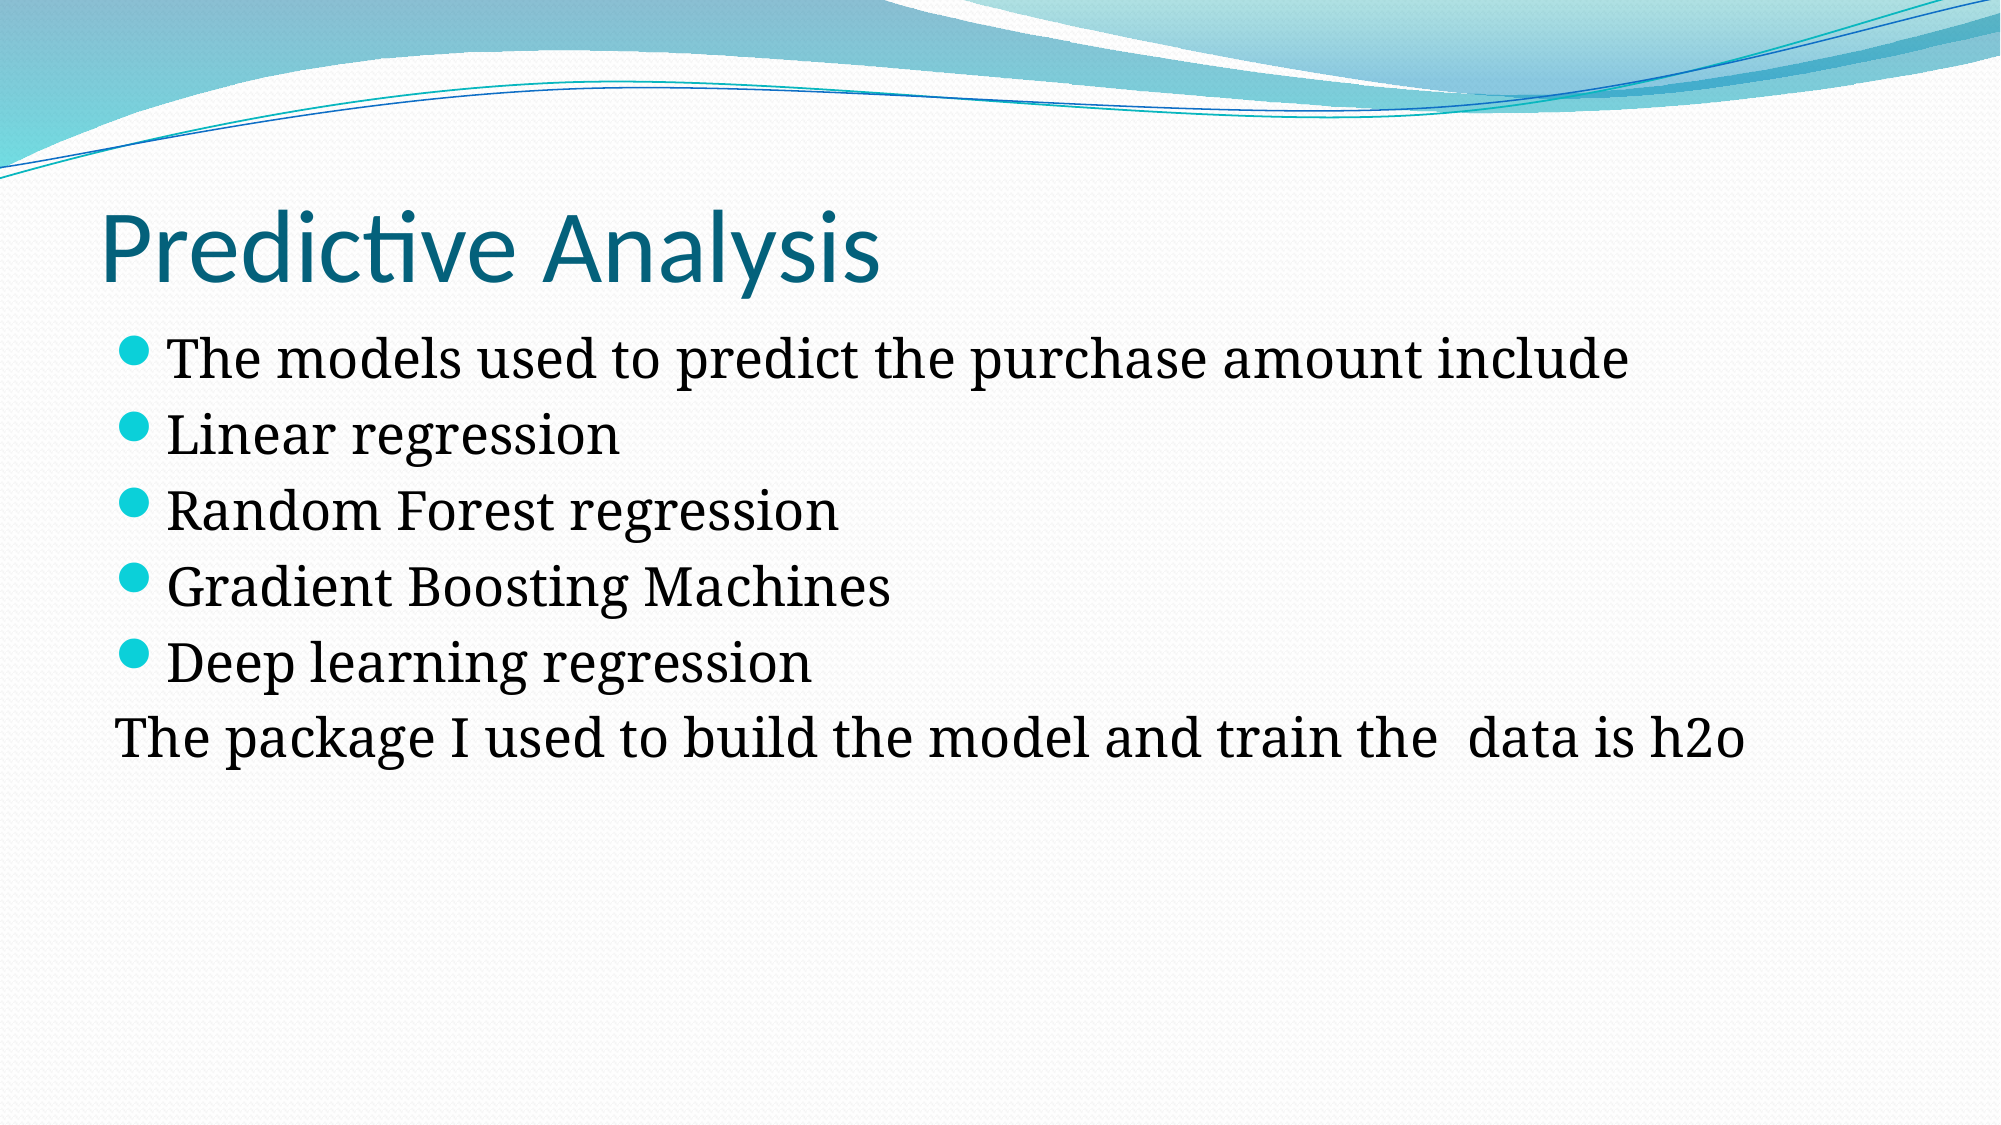

# Predictive Analysis
The models used to predict the purchase amount include
Linear regression
Random Forest regression
Gradient Boosting Machines
Deep learning regression
The package I used to build the model and train the  data is h2o